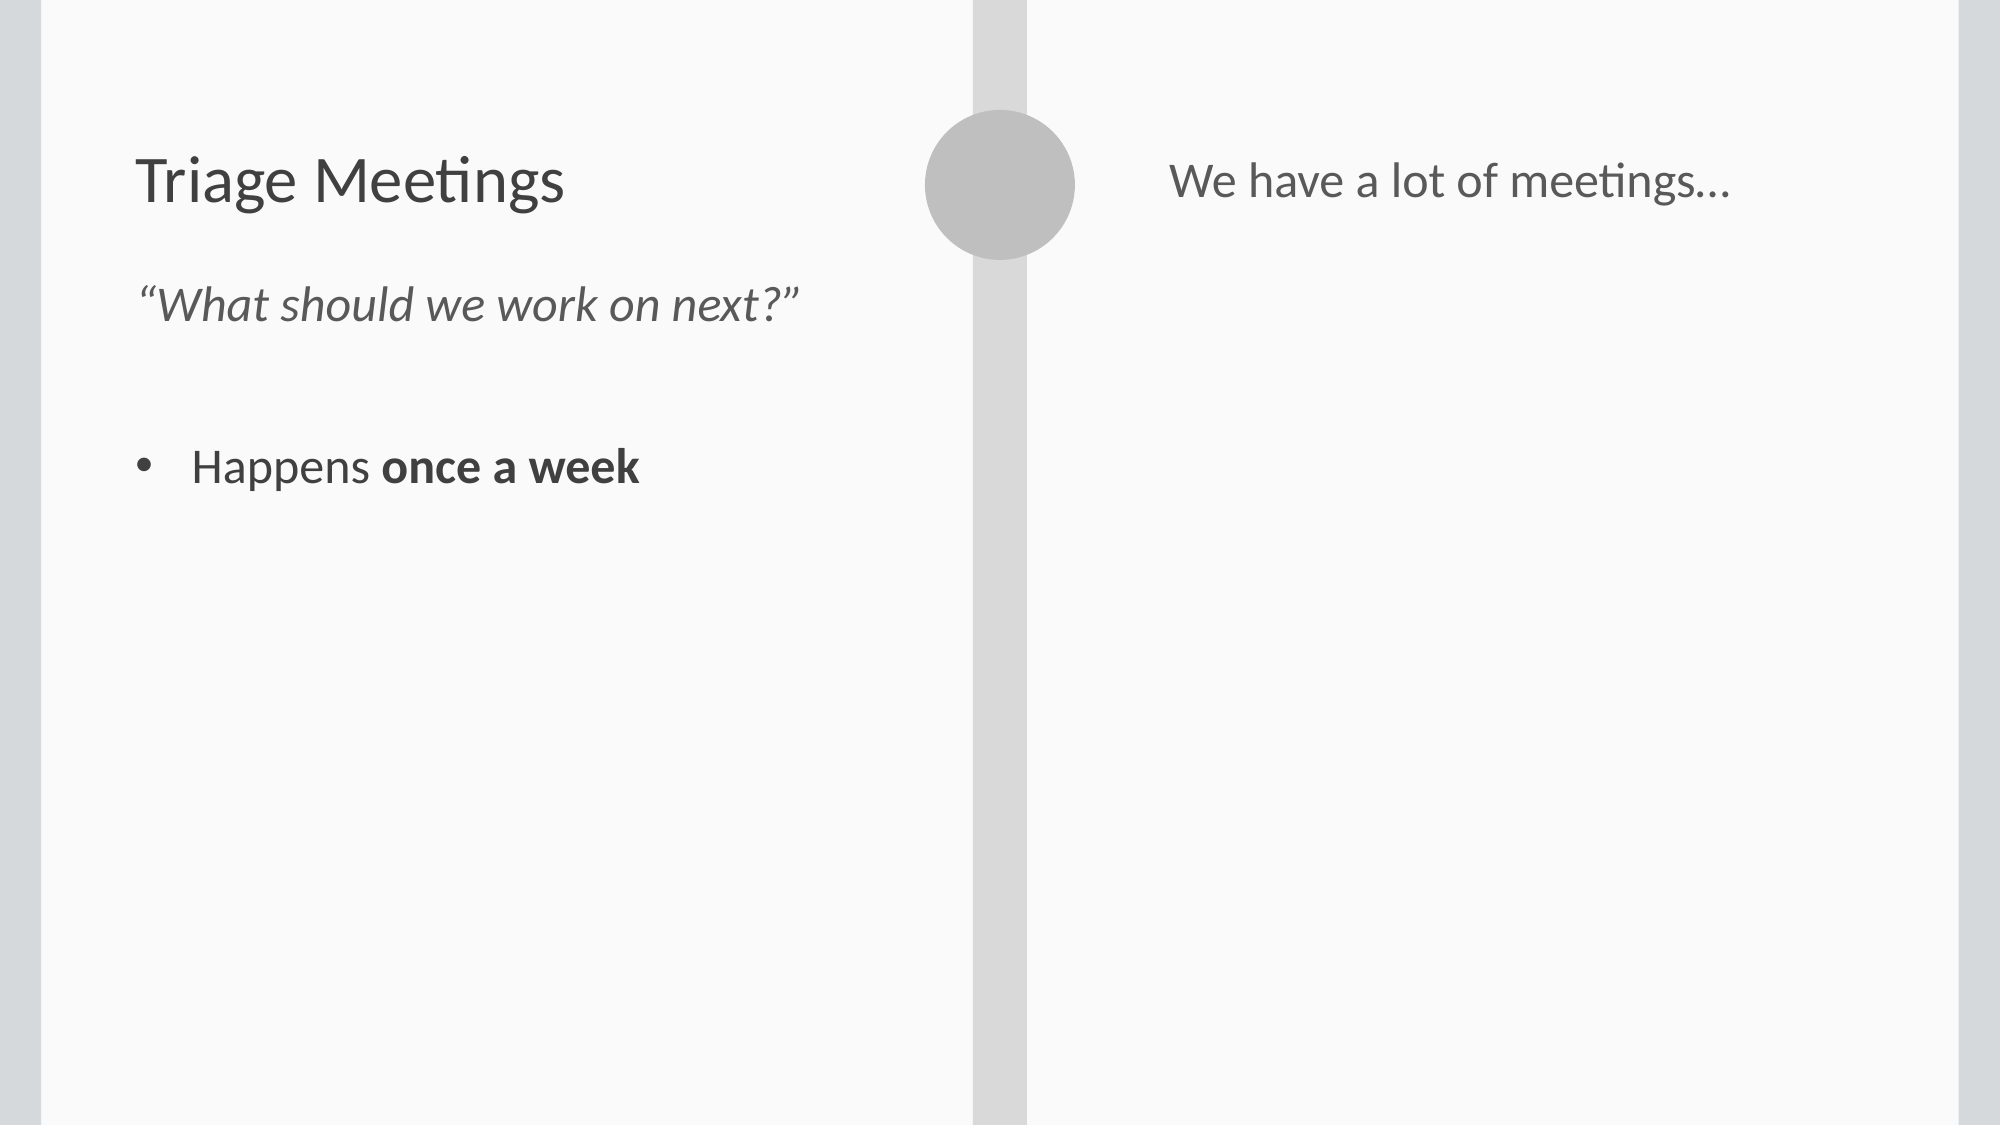

We have a lot of meetings…
# Triage Meetings

“What should we work on next?”
Happens once a week